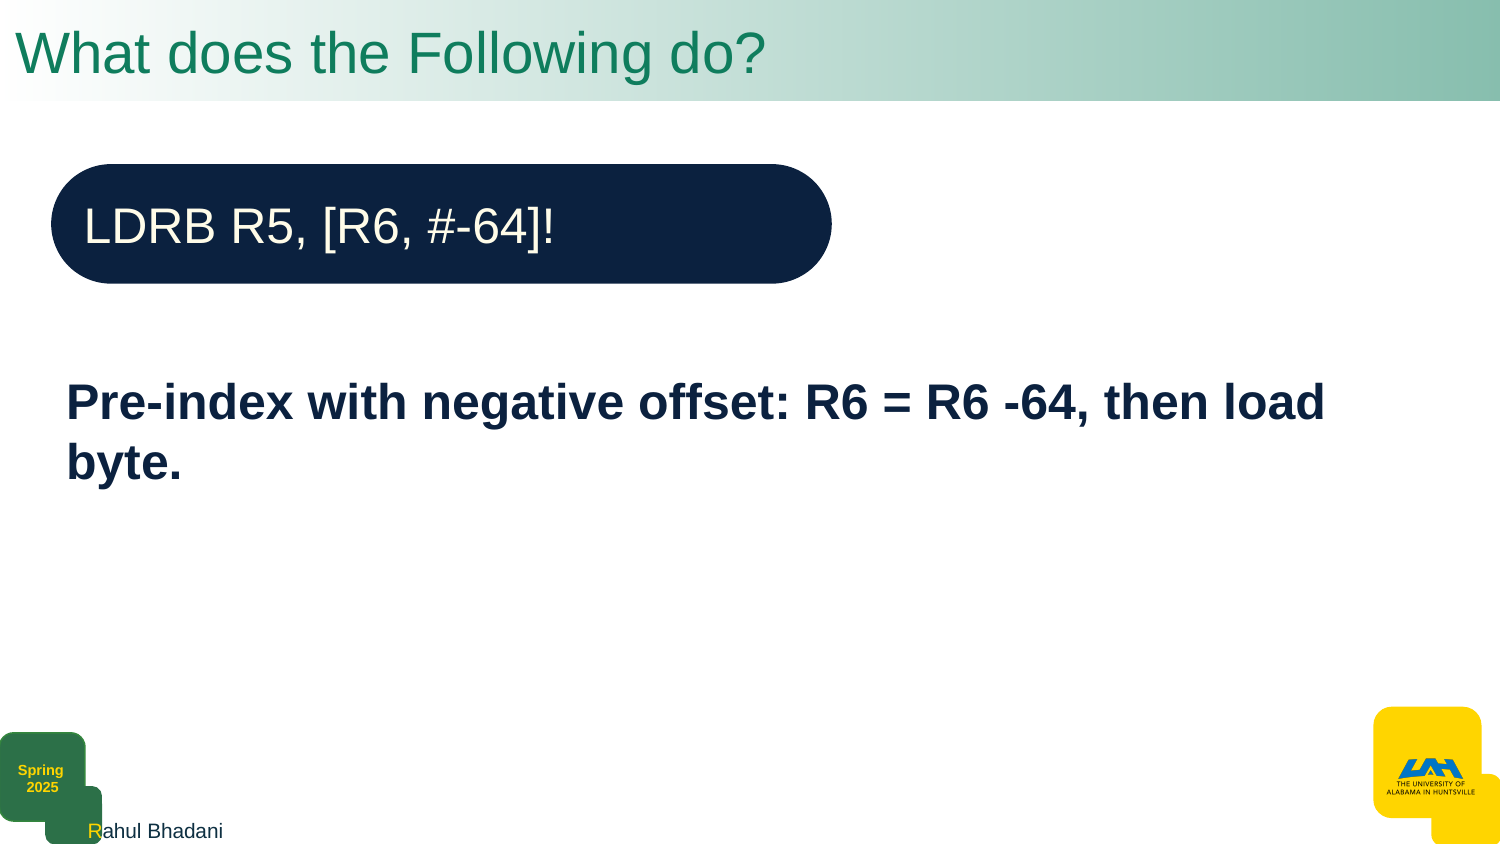

# What does the Following do?
LDRB R5, [R6, #-64]!
Pre-index with negative offset: R6 = R6 -64, then load byte.